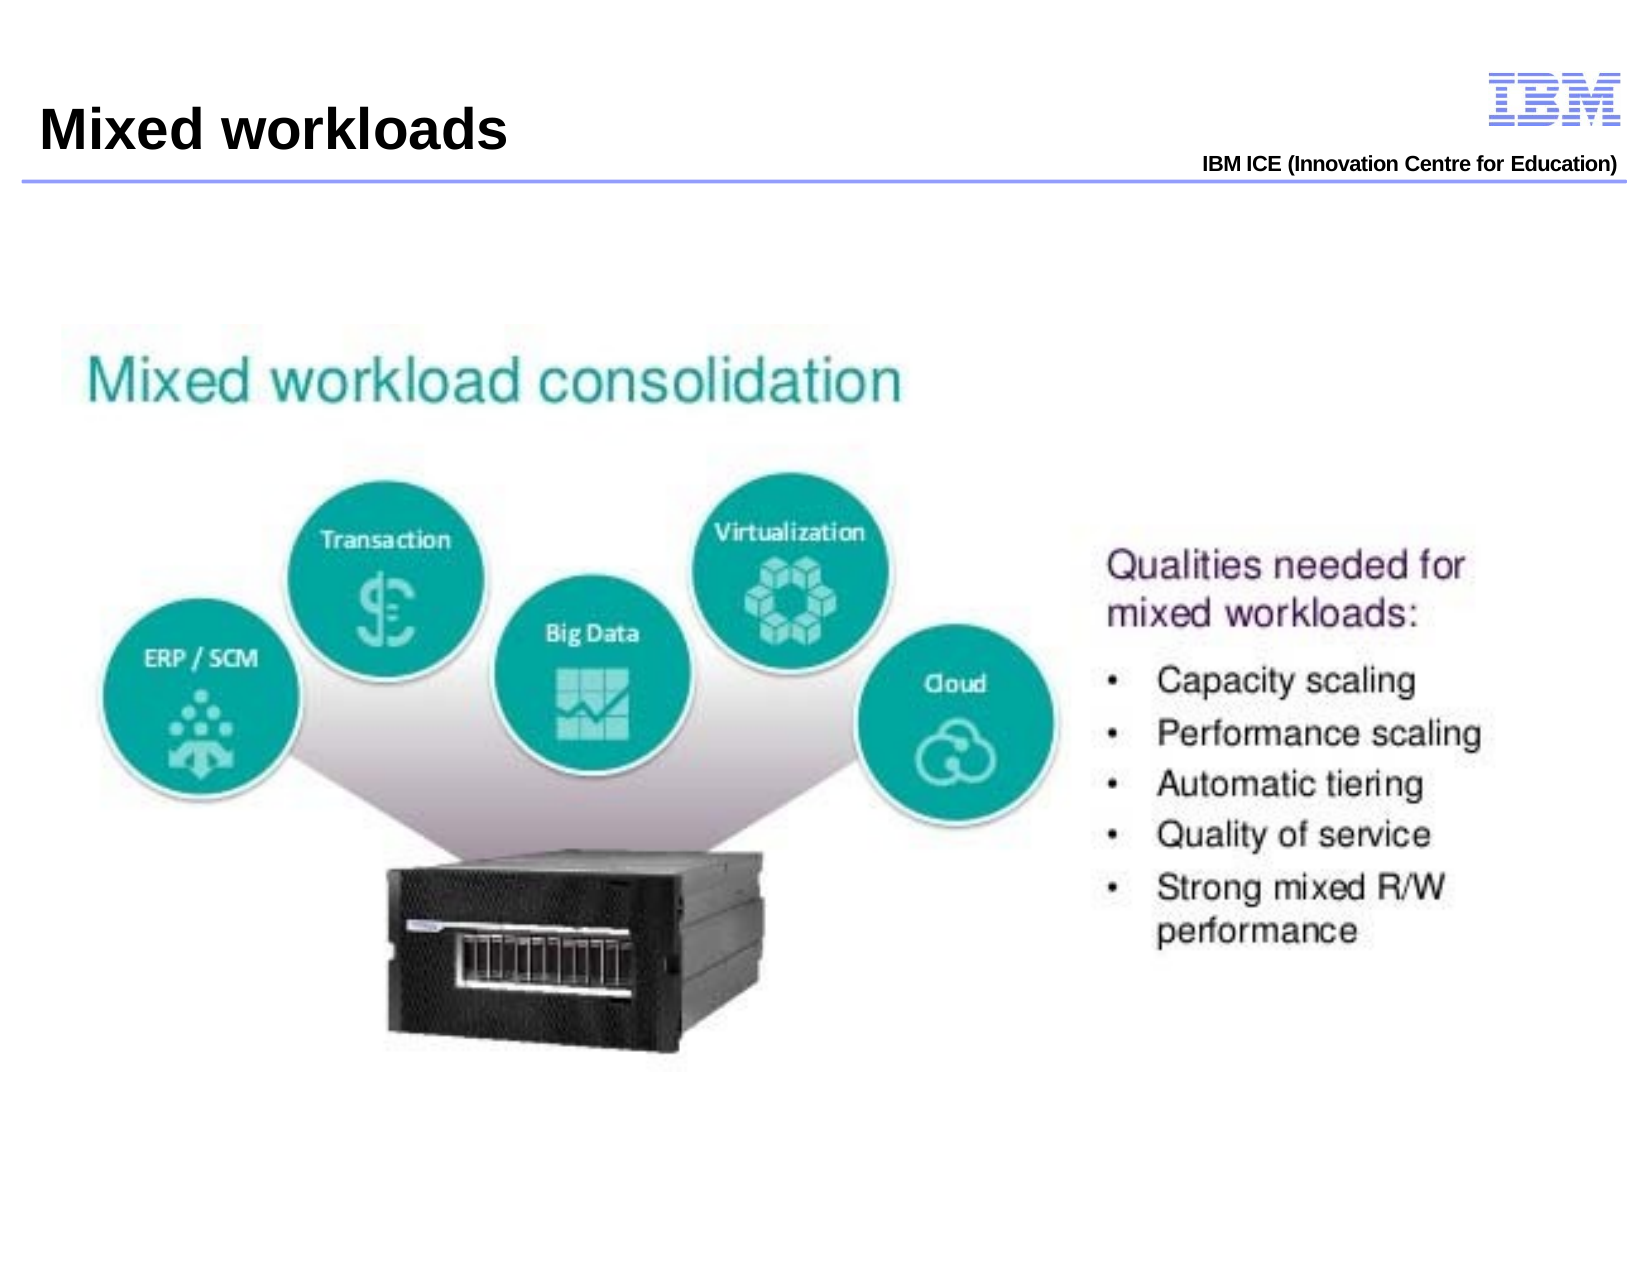

# Mixed workloads
IBM ICE (Innovation Centre for Education)